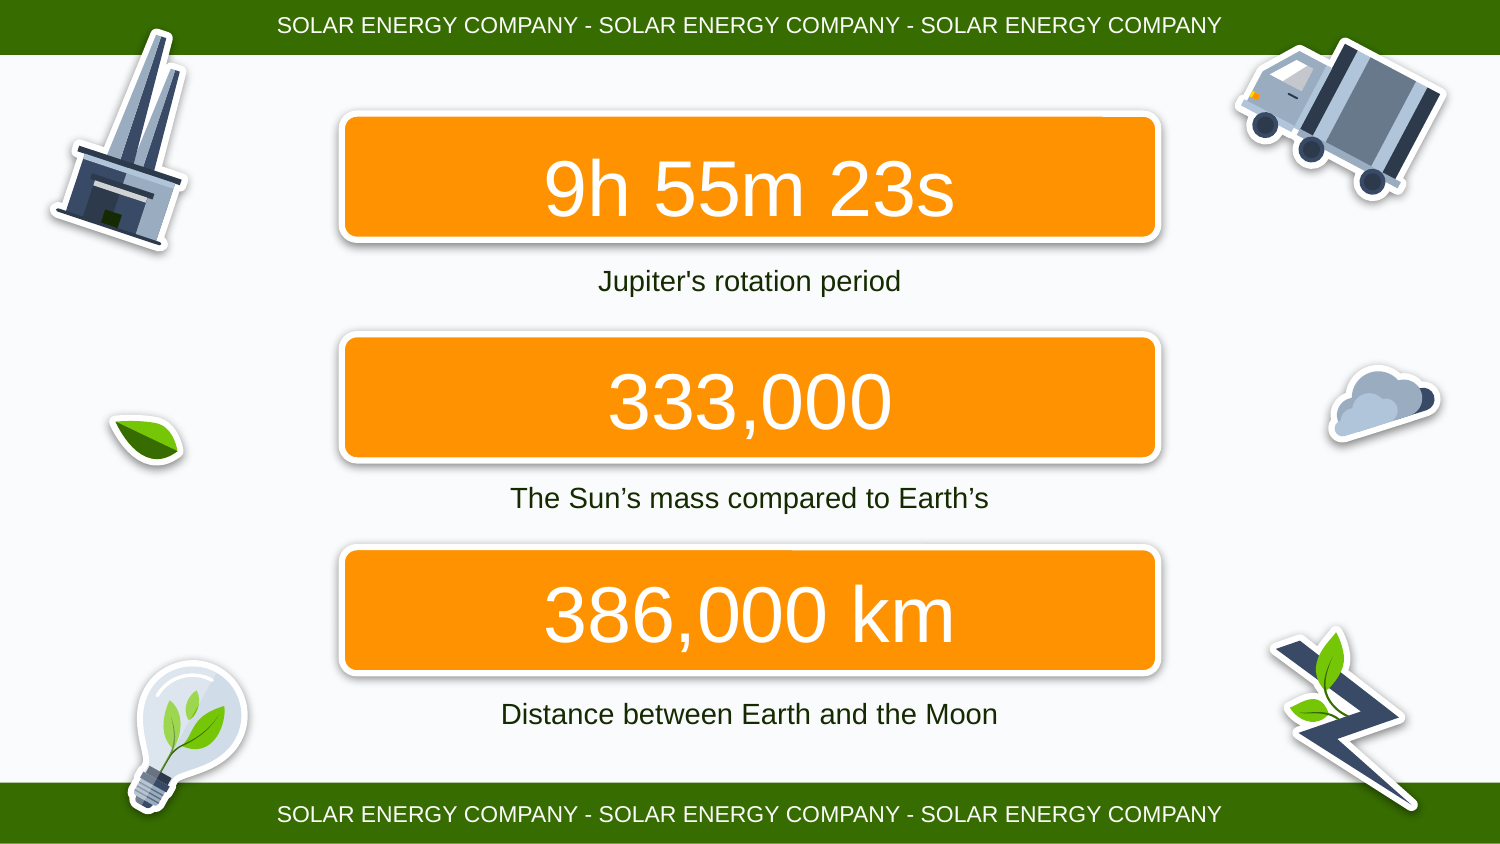

SOLAR ENERGY COMPANY - SOLAR ENERGY COMPANY - SOLAR ENERGY COMPANY

# 9h 55m 23s
Jupiter's rotation period
333,000

The Sun’s mass compared to Earth’s
386,000 km

Distance between Earth and the Moon
SOLAR ENERGY COMPANY - SOLAR ENERGY COMPANY - SOLAR ENERGY COMPANY